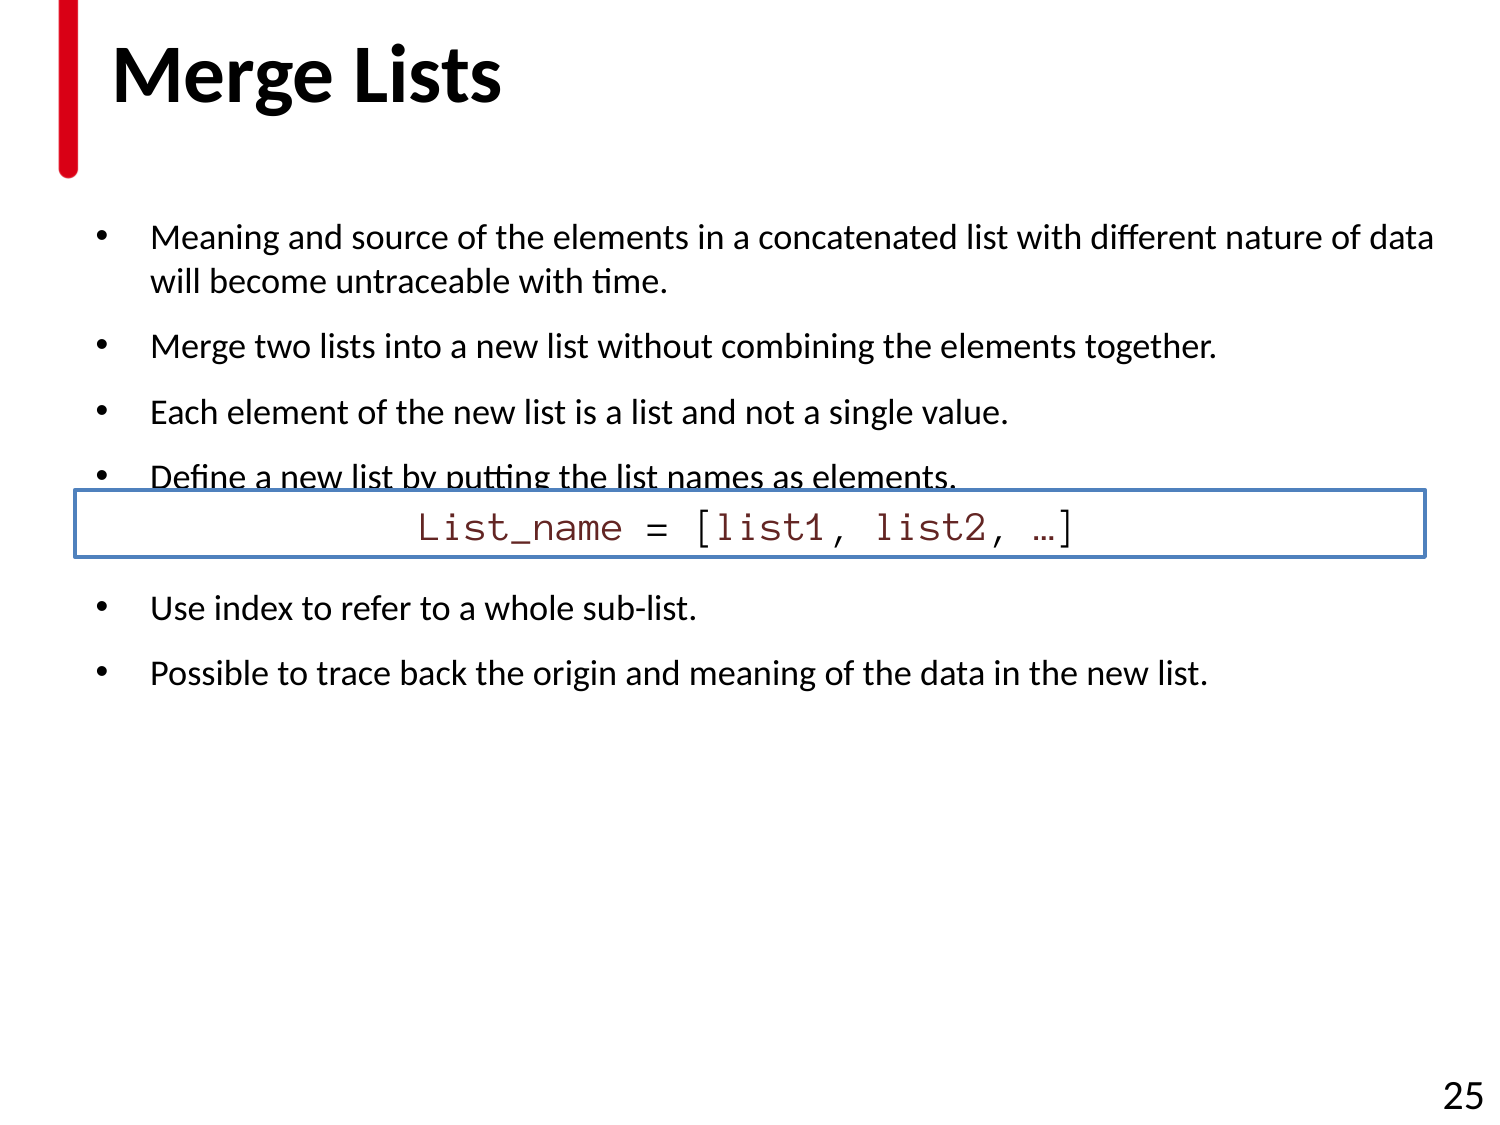

# Merge Lists
Meaning and source of the elements in a concatenated list with different nature of data will become untraceable with time.
Merge two lists into a new list without combining the elements together.
Each element of the new list is a list and not a single value.
Define a new list by putting the list names as elements.

Use index to refer to a whole sub-list.
Possible to trace back the origin and meaning of the data in the new list.

List_name = [list1, list2, …]